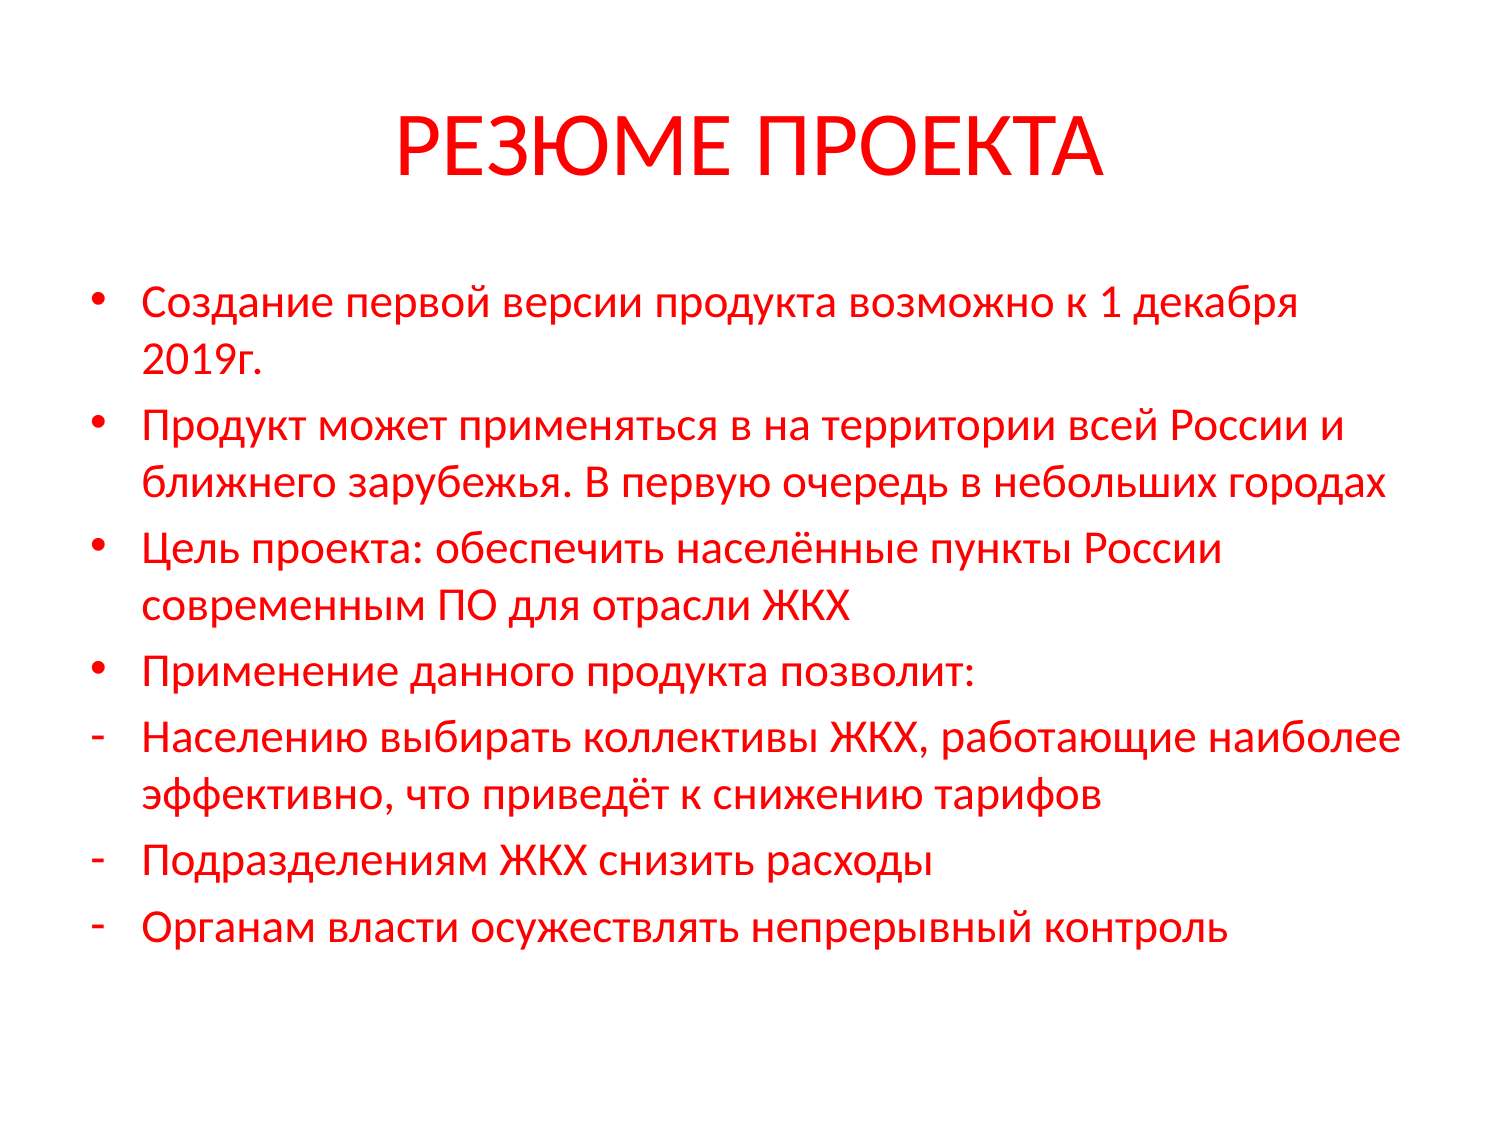

# РЕЗЮМЕ ПРОЕКТА
Создание первой версии продукта возможно к 1 декабря 2019г.
Продукт может применяться в на территории всей России и ближнего зарубежья. В первую очередь в небольших городах
Цель проекта: обеспечить населённые пункты России современным ПО для отрасли ЖКХ
Применение данного продукта позволит:
Населению выбирать коллективы ЖКХ, работающие наиболее эффективно, что приведёт к снижению тарифов
Подразделениям ЖКХ снизить расходы
Органам власти осужествлять непрерывный контроль